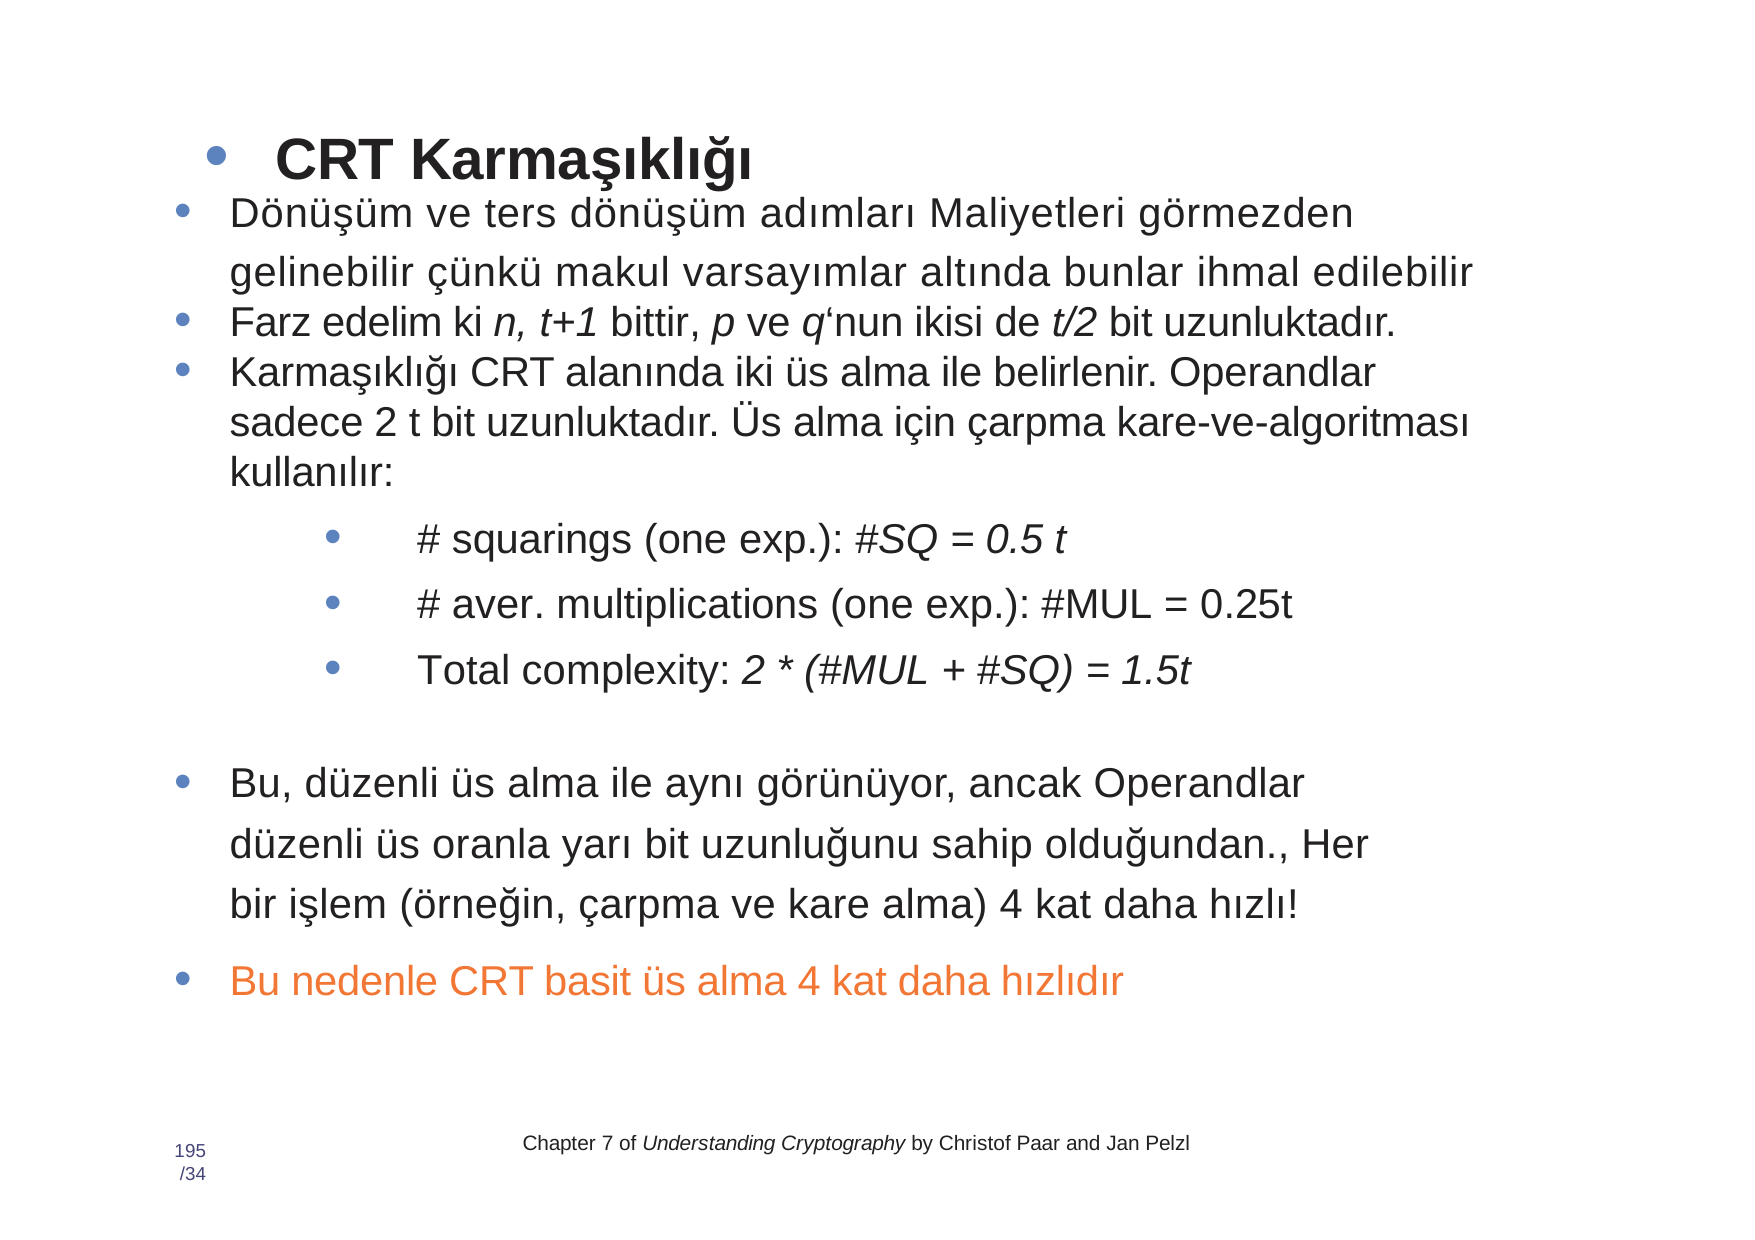

# •CRT Karmaşıklığı
Dönüşüm ve ters dönüşüm adımları Maliyetleri görmezden gelinebilir çünkü makul varsayımlar altında bunlar ihmal edilebilir
Farz edelim ki n, t+1 bittir, p ve q‘nun ikisi de t/2 bit uzunluktadır.
Karmaşıklığı CRT alanında iki üs alma ile belirlenir. Operandlar sadece 2 t bit uzunluktadır. Üs alma için çarpma kare-ve-algoritması kullanılır:

# squarings (one exp.): #SQ = 0.5 t

# aver. multiplications (one exp.): #MUL = 0.25t

Total complexity: 2 * (#MUL + #SQ) = 1.5t

Bu, düzenli üs alma ile aynı görünüyor, ancak Operandlar düzenli üs oranla yarı bit uzunluğunu sahip olduğundan., Her bir işlem (örneğin, çarpma ve kare alma) 4 kat daha hızlı!

Bu nedenle CRT basit üs alma 4 kat daha hızlıdır
Chapter 7 of Understanding Cryptography by Christof Paar and Jan Pelzl
195 /34